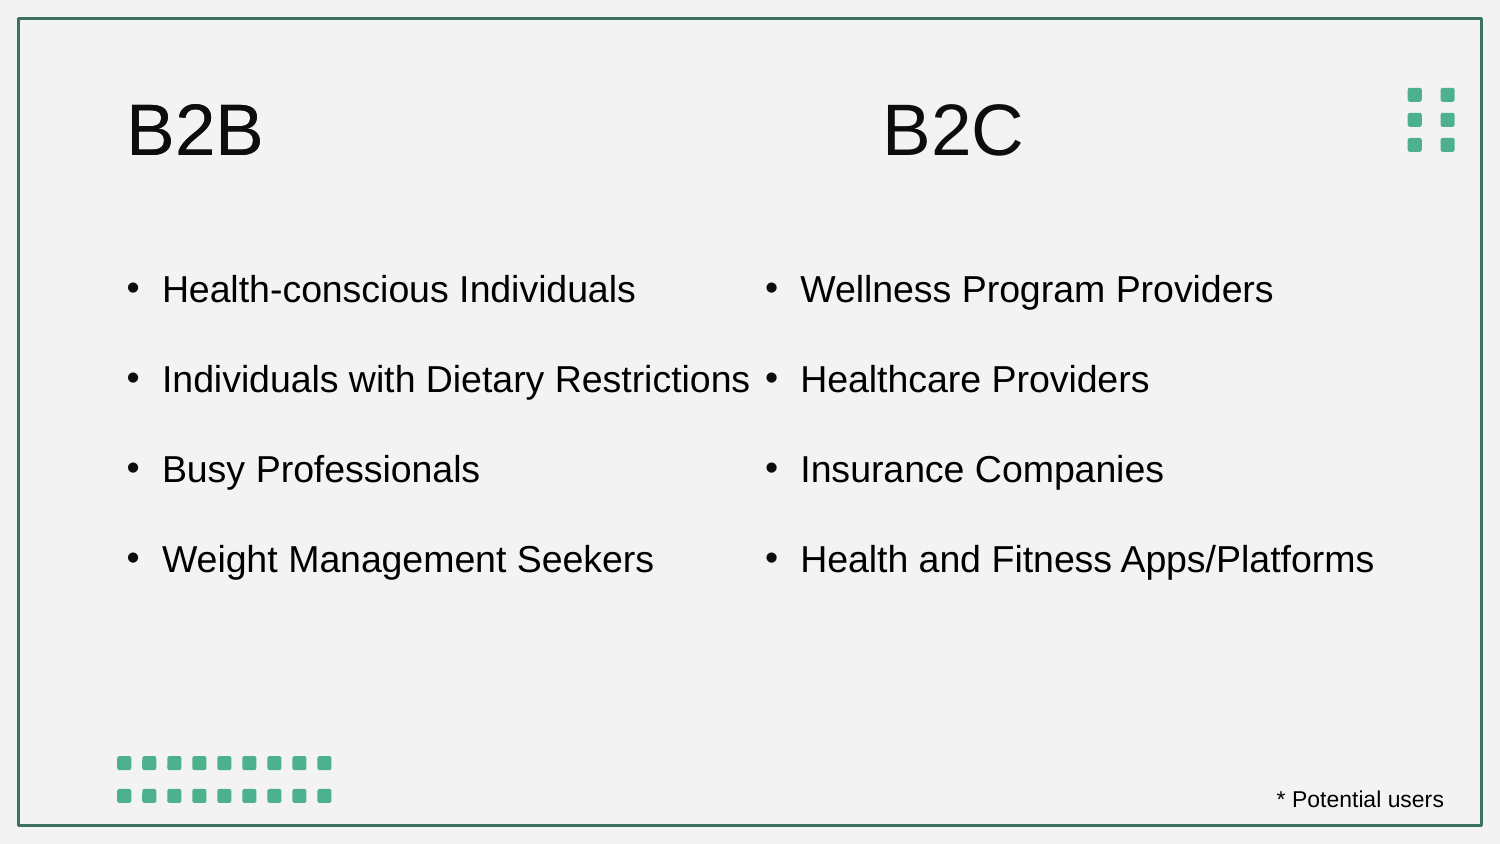

B2B
B2C
B2B
Health-conscious Individuals

Individuals with Dietary Restrictions

Busy Professionals

Weight Management Seekers
Wellness Program Providers

Healthcare Providers

Insurance Companies

Health and Fitness Apps/Platforms
* Potential users